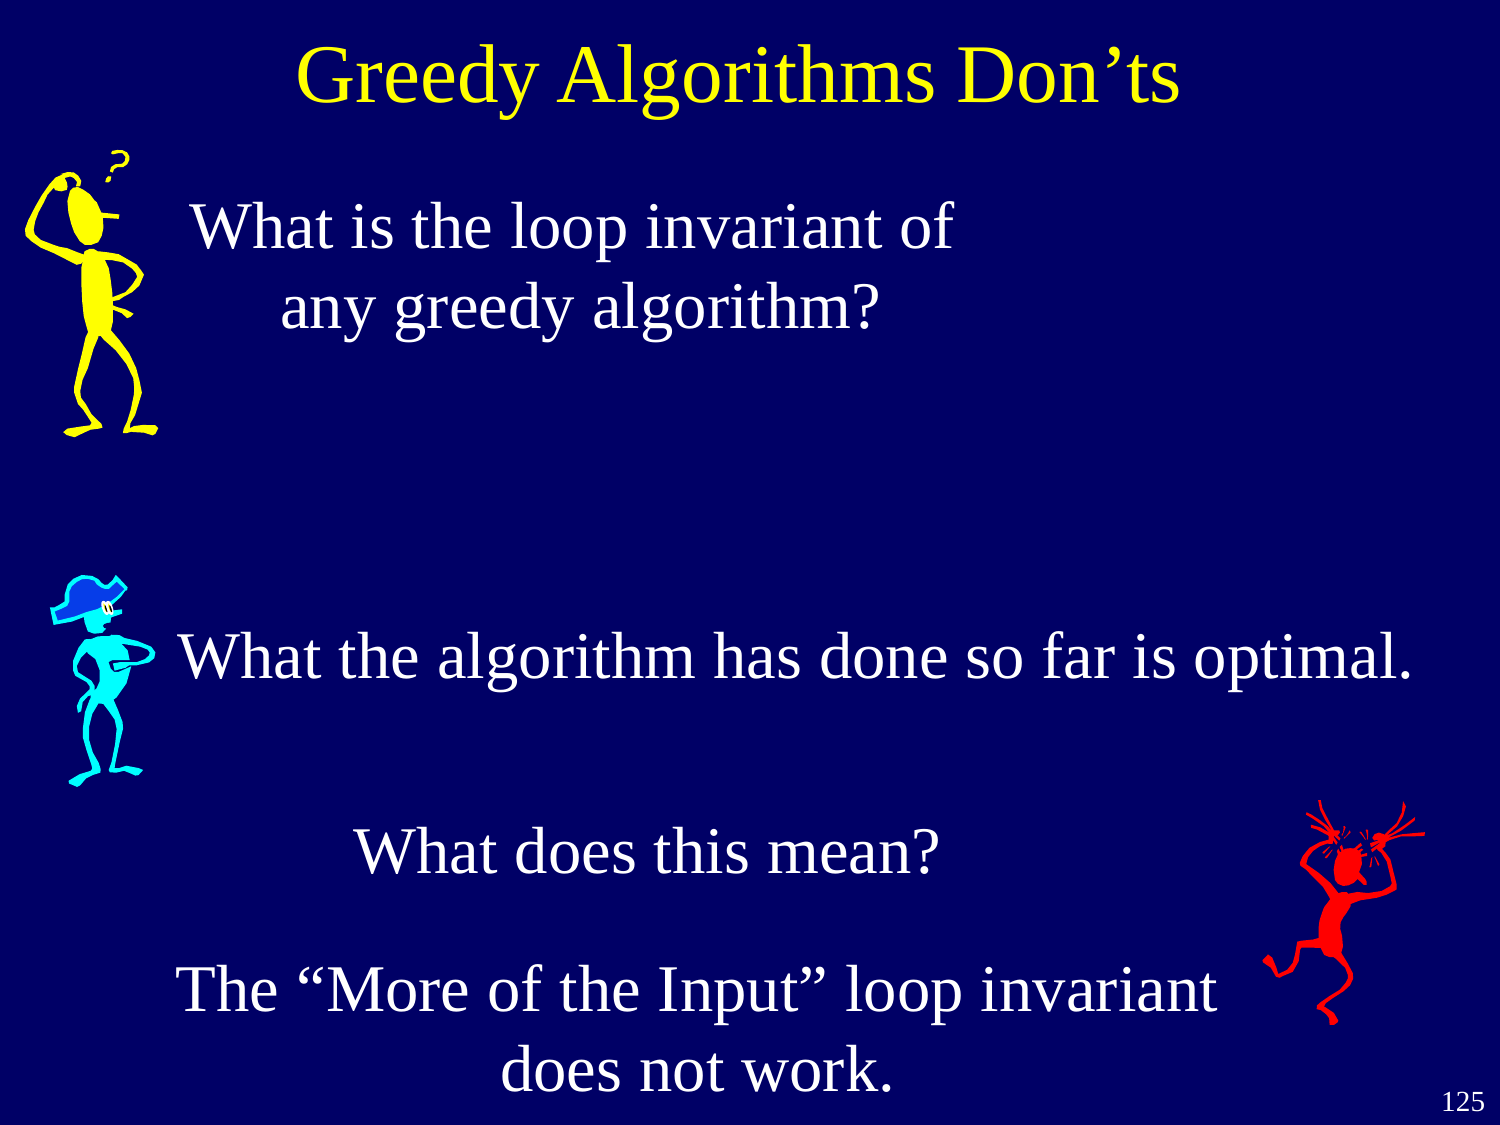

Greedy Algorithms Don’ts

What is the loop invariant of
any greedy algorithm?

What the algorithm has done so far is optimal.
What does this mean?

The “More of the Input” loop invariant
does not work.